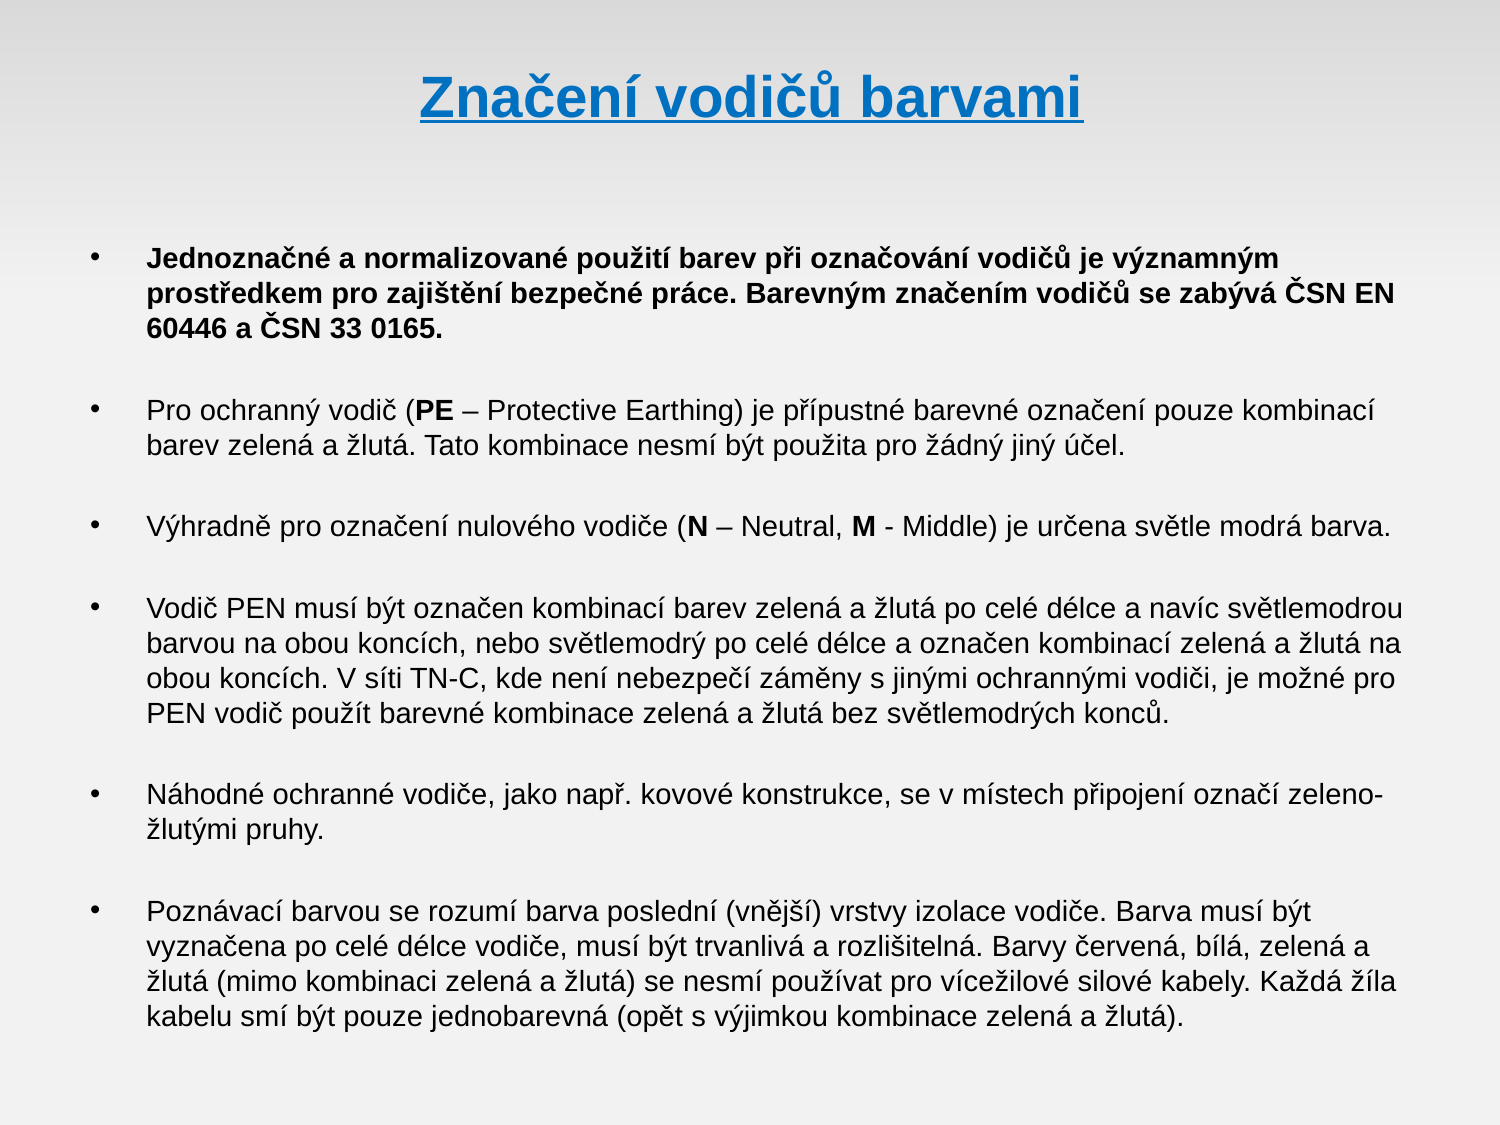

# Značení vodičů barvami
Jednoznačné a normalizované použití barev při označování vodičů je významným prostředkem pro zajištění bezpečné práce. Barevným značením vodičů se zabývá ČSN EN 60446 a ČSN 33 0165.

Pro ochranný vodič (PE – Protective Earthing) je přípustné barevné označení pouze kombinací barev zelená a žlutá. Tato kombinace nesmí být použita pro žádný jiný účel.

Výhradně pro označení nulového vodiče (N – Neutral, M - Middle) je určena světle modrá barva.

Vodič PEN musí být označen kombinací barev zelená a žlutá po celé délce a navíc světlemodrou barvou na obou koncích, nebo světlemodrý po celé délce a označen kombinací zelená a žlutá na obou koncích. V síti TN-C, kde není nebezpečí záměny s jinými ochrannými vodiči, je možné pro PEN vodič použít barevné kombinace zelená a žlutá bez světlemodrých konců.

Náhodné ochranné vodiče, jako např. kovové konstrukce, se v místech připojení označí zeleno-žlutými pruhy.

Poznávací barvou se rozumí barva poslední (vnější) vrstvy izolace vodiče. Barva musí být vyznačena po celé délce vodiče, musí být trvanlivá a rozlišitelná. Barvy červená, bílá, zelená a žlutá (mimo kombinaci zelená a žlutá) se nesmí používat pro vícežilové silové kabely. Každá žíla kabelu smí být pouze jednobarevná (opět s výjimkou kombinace zelená a žlutá).